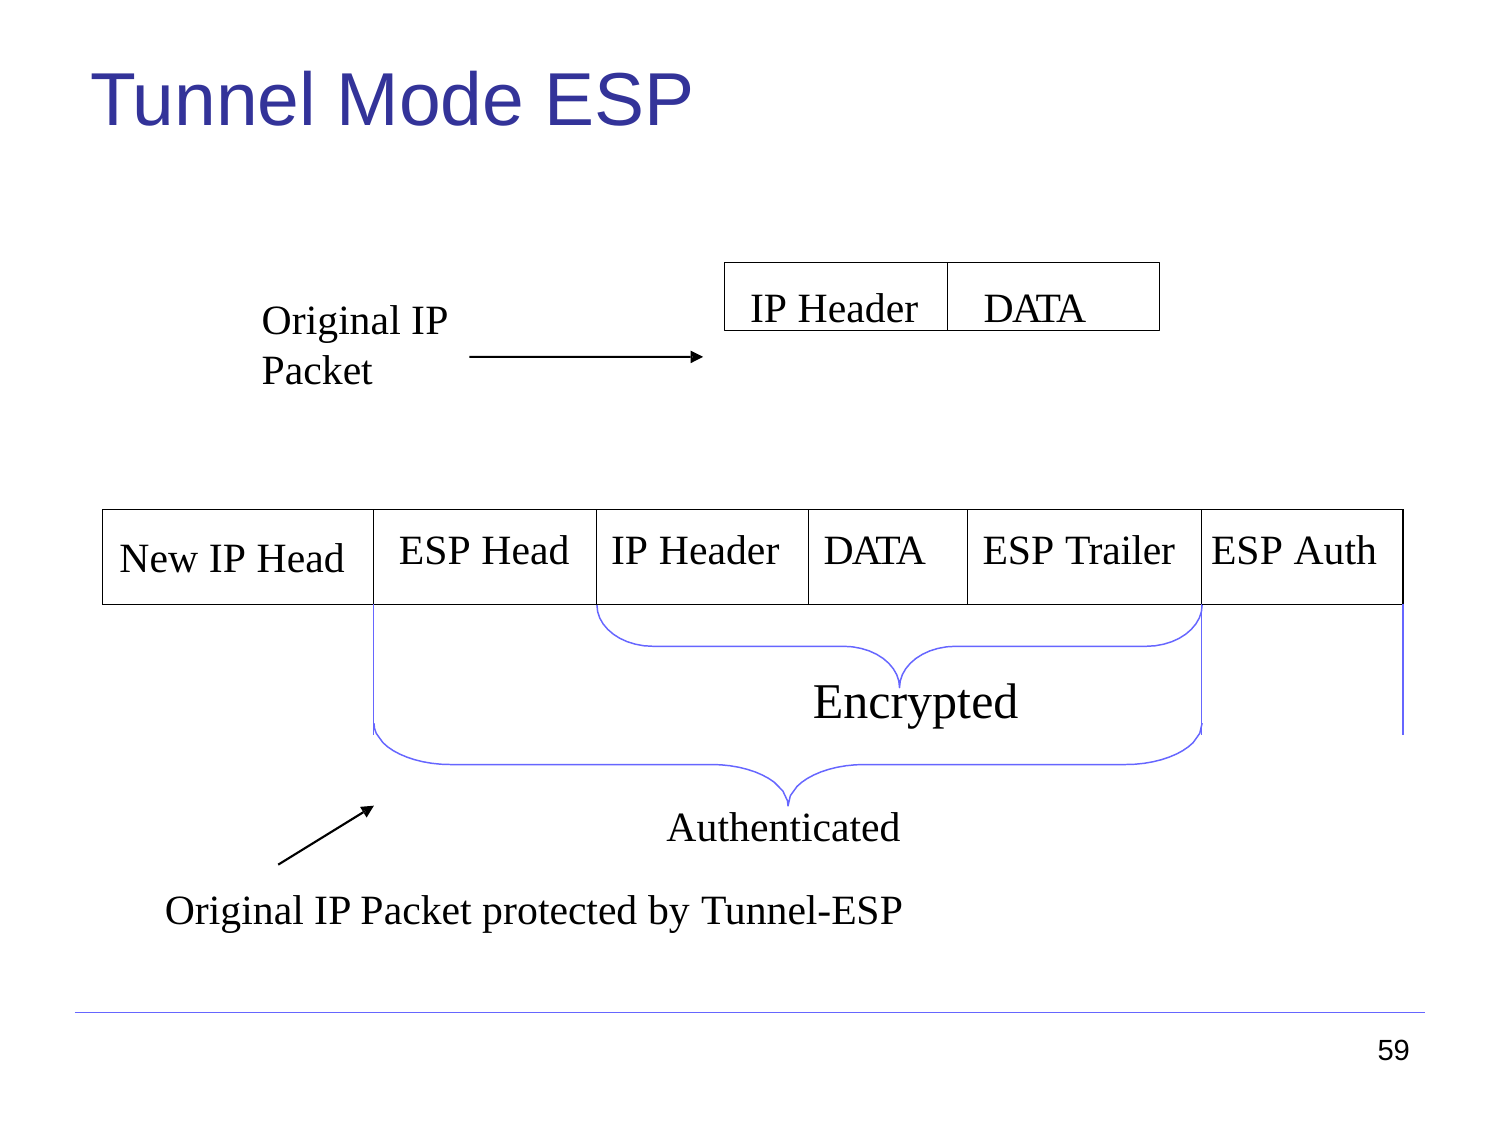

# Tunnel Mode ESP
IP Header
DATA
Original IP Packet

| New IP Head | ESP Head | IP Header | DATA | ESP Trailer | ESP Auth |
| --- | --- | --- | --- | --- | --- |
|  | Encrypted |  |  |  |  |

Authenticated
Original IP Packet protected by Tunnel-ESP

59